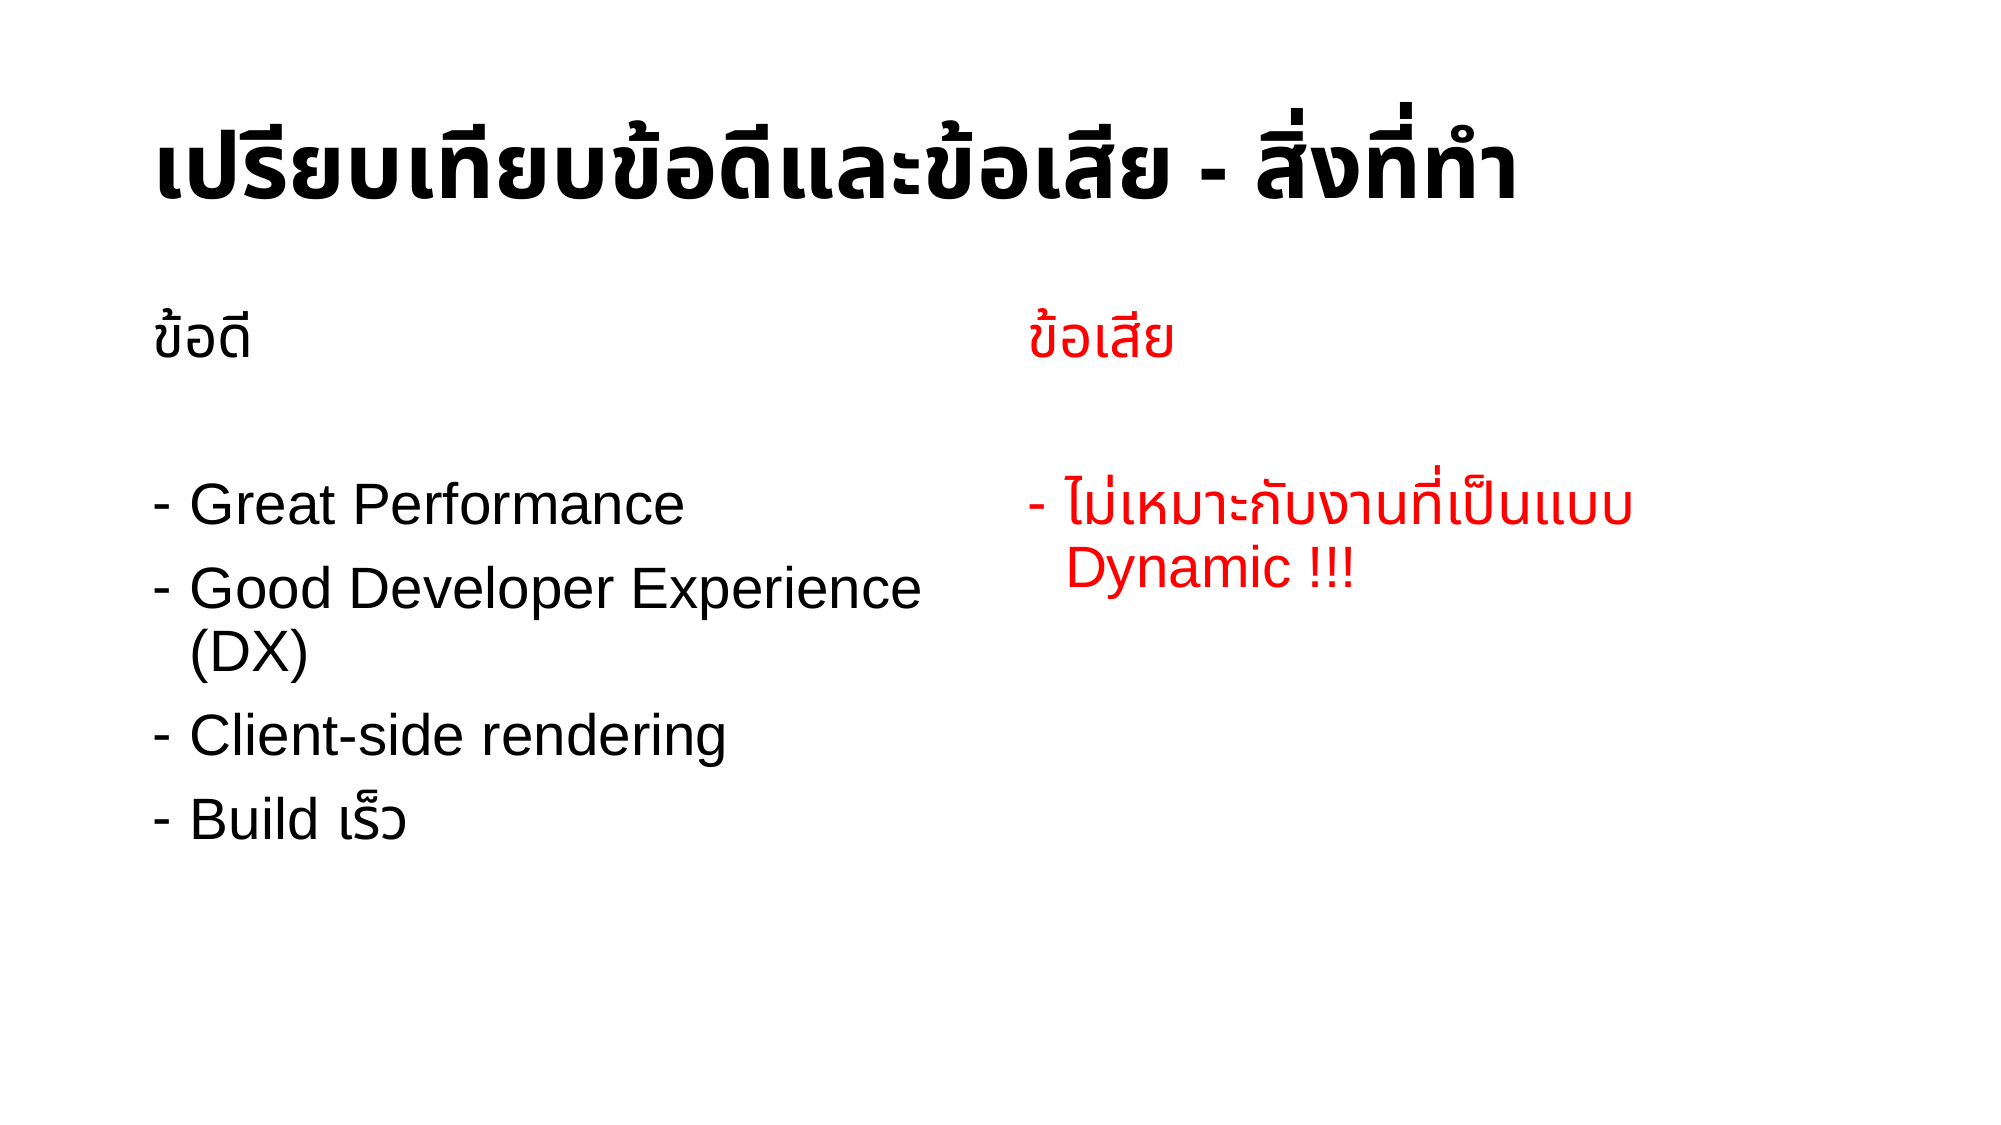

# เปรียบเทียบข้อดีและข้อเสีย - สิ่งที่ทำ
ข้อดี

Great Performance
Good Developer Experience (DX)
Client-side rendering
Build เร็ว

ข้อเสีย

ไม่เหมาะกับงานที่เป็นแบบ Dynamic !!!